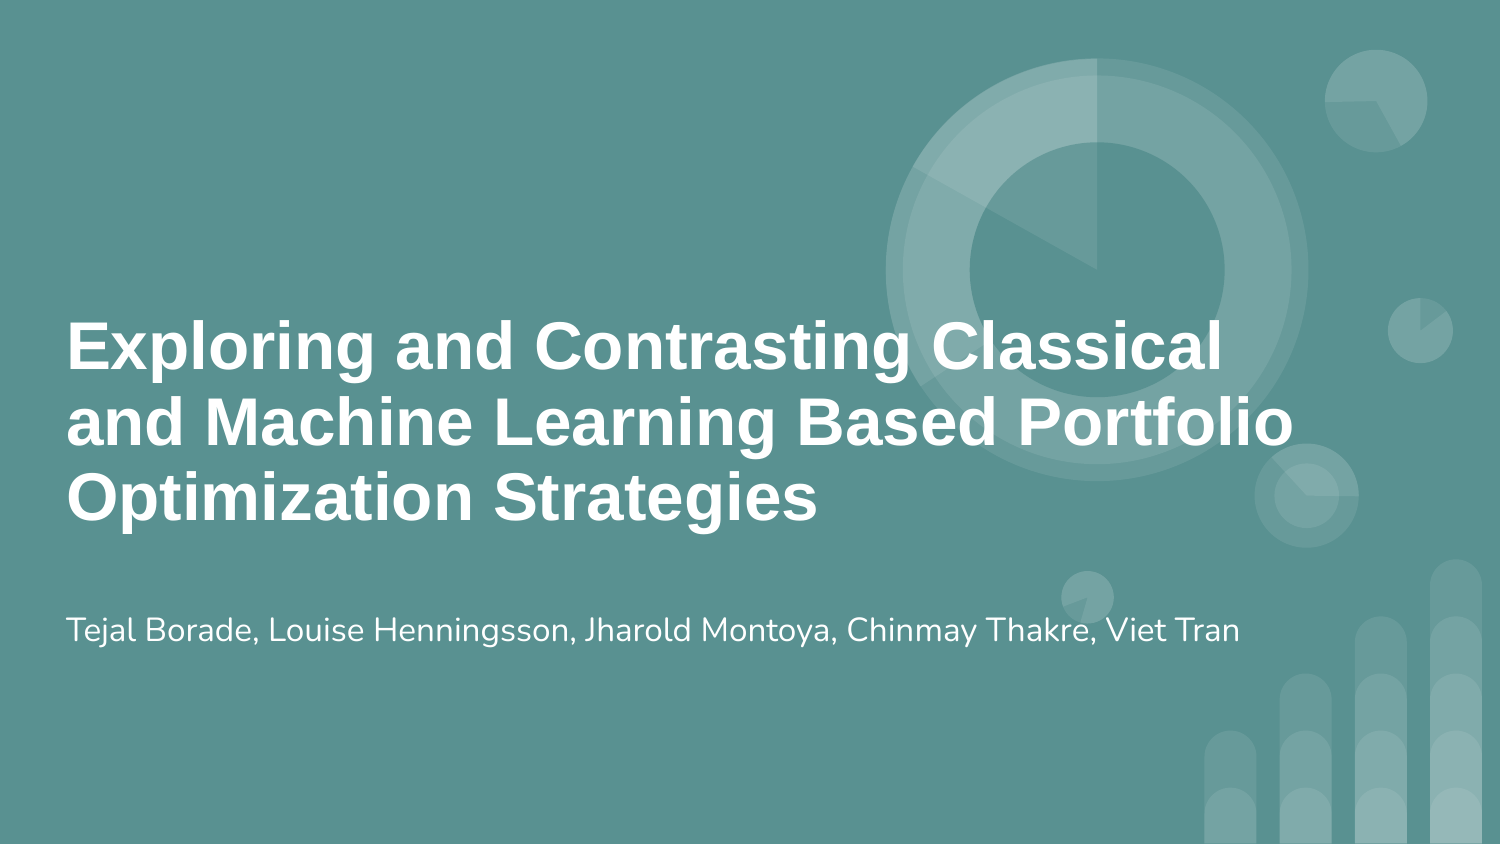

# Exploring and Contrasting Classical and Machine Learning Based Portfolio Optimization Strategies
Tejal Borade, Louise Henningsson, Jharold Montoya, Chinmay Thakre, Viet Tran